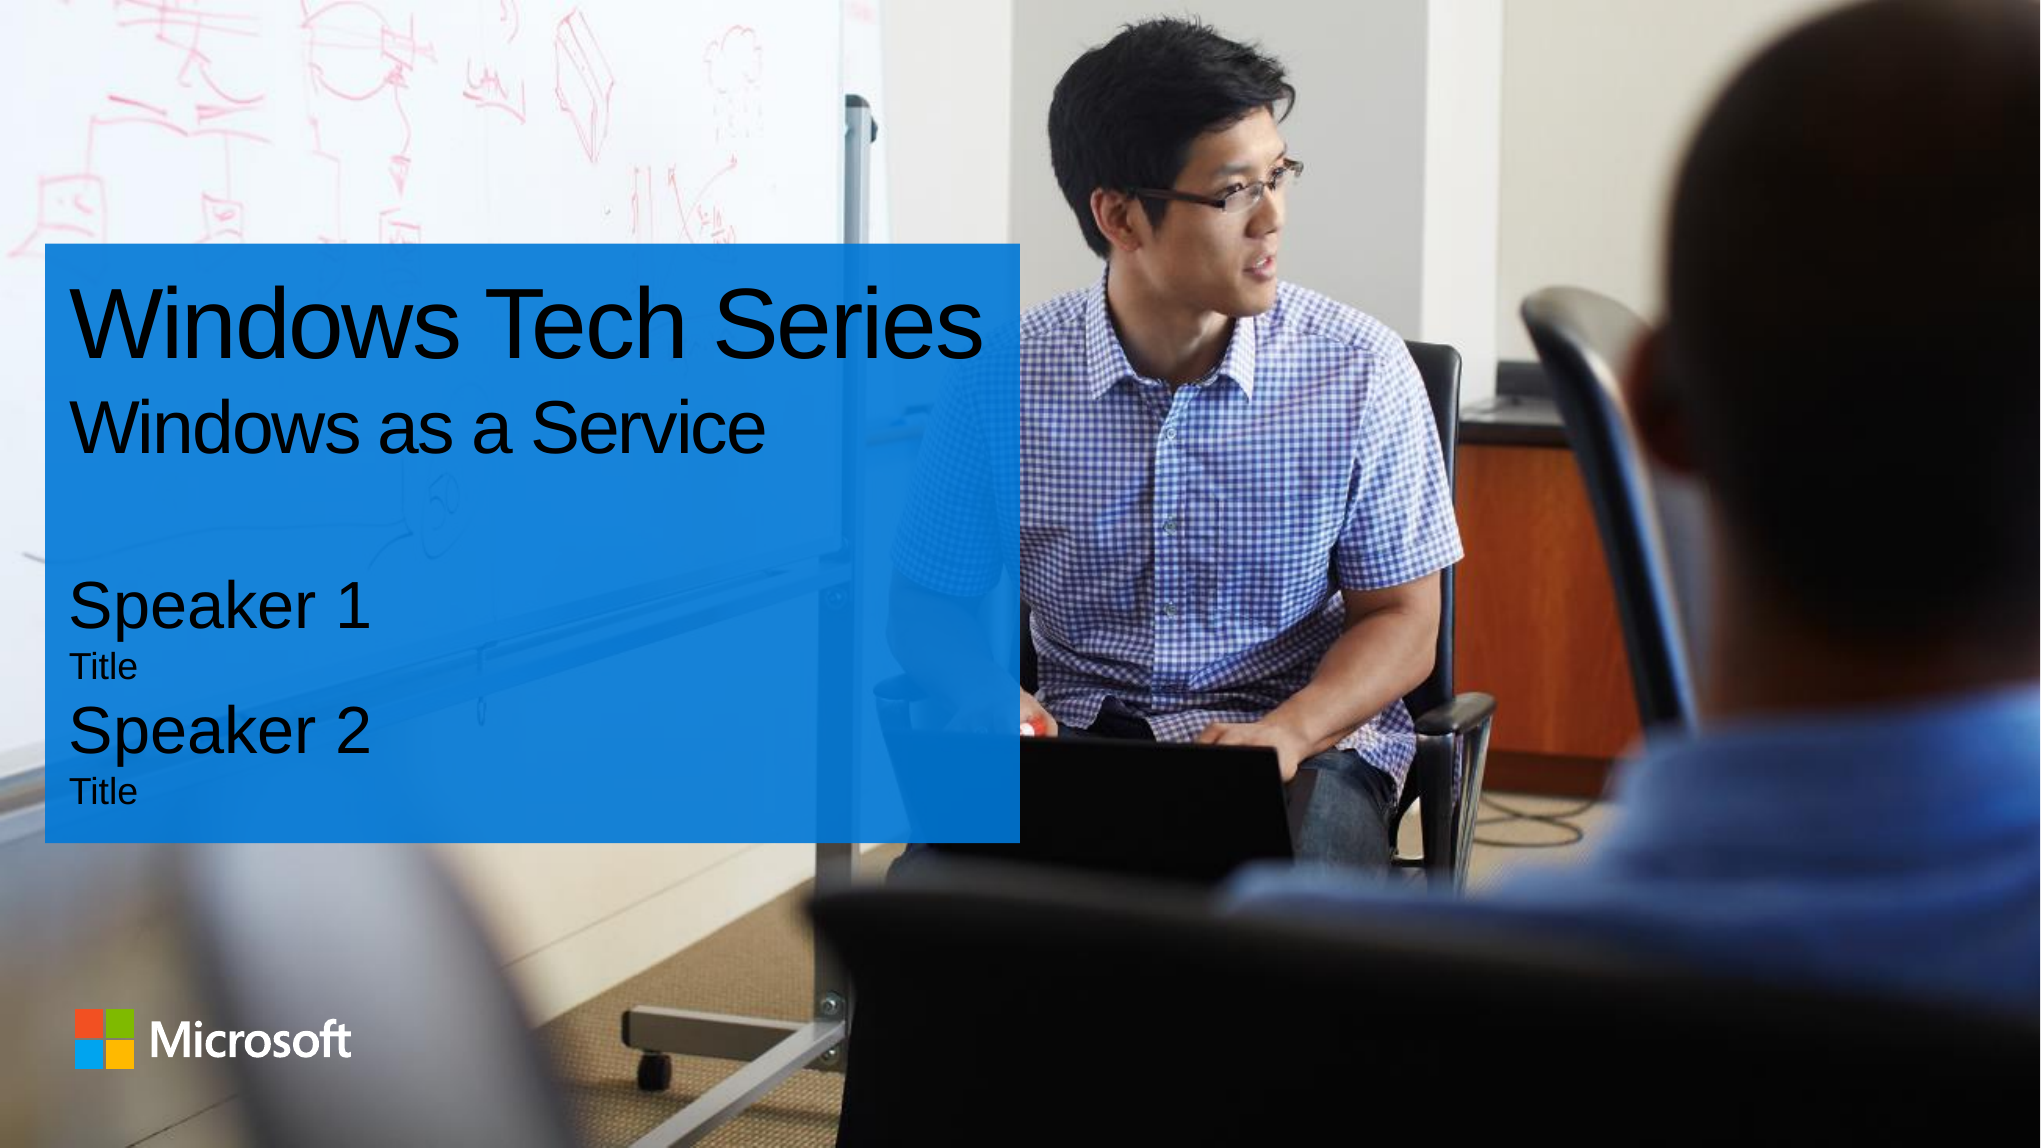

# Windows Tech Series Windows as a Service
Speaker 1
Title
Speaker 2
Title